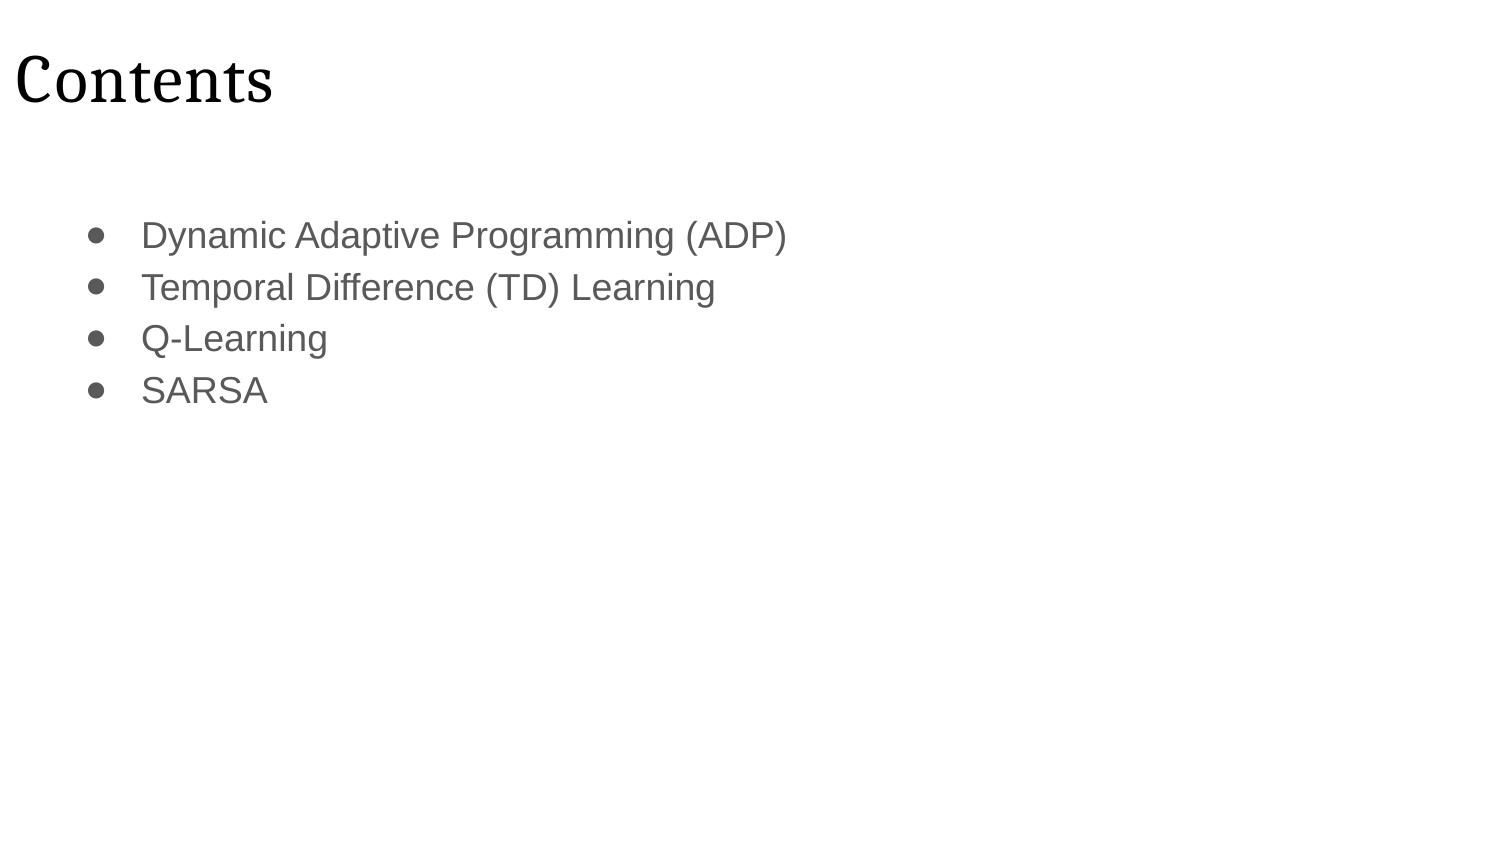

Contents
Dynamic Adaptive Programming (ADP)
Temporal Difference (TD) Learning
Q-Learning
SARSA